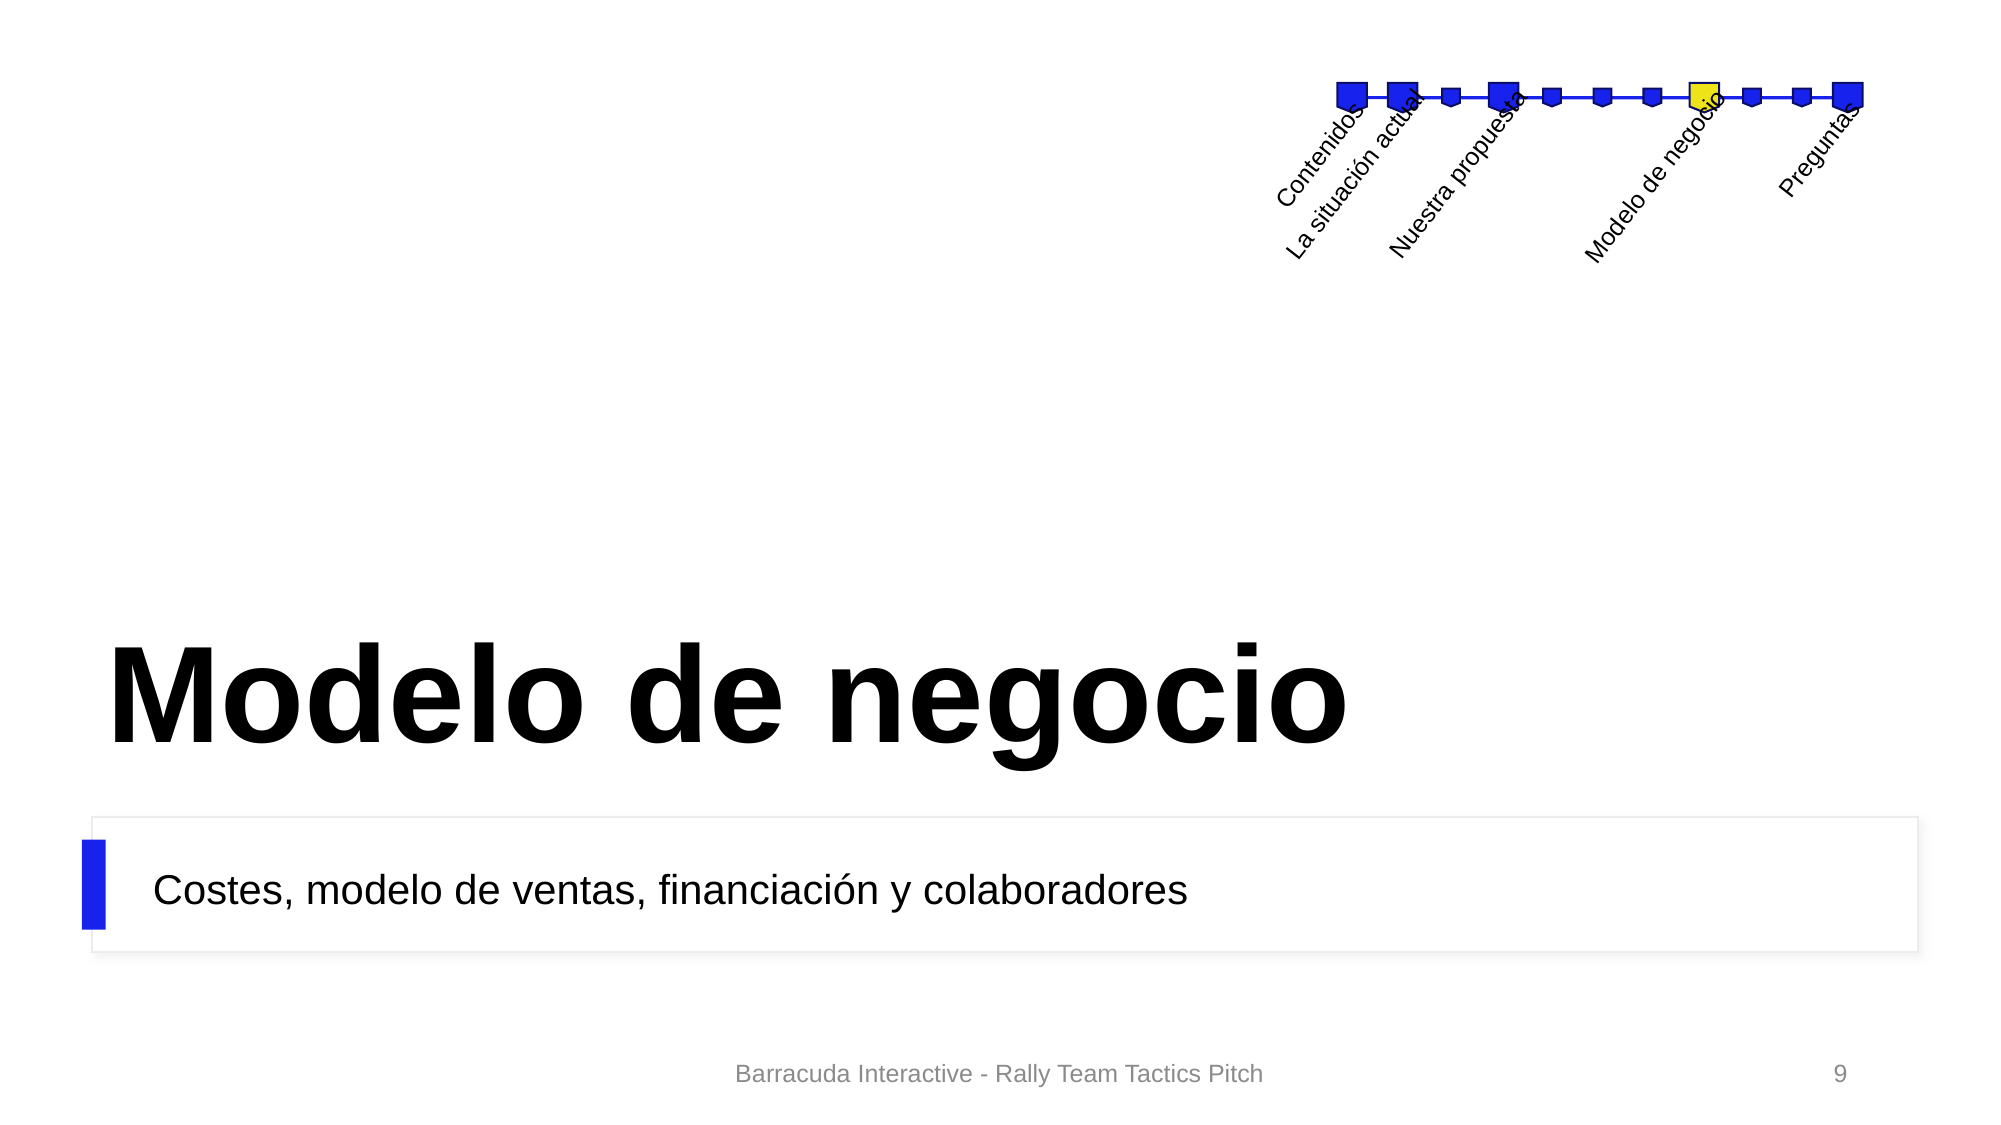

# Modelo de negocio
Preguntas
Contenidos
Nuestra propuesta
La situación actual
Modelo de negocio
Costes, modelo de ventas, financiación y colaboradores
Barracuda Interactive - Rally Team Tactics Pitch
9